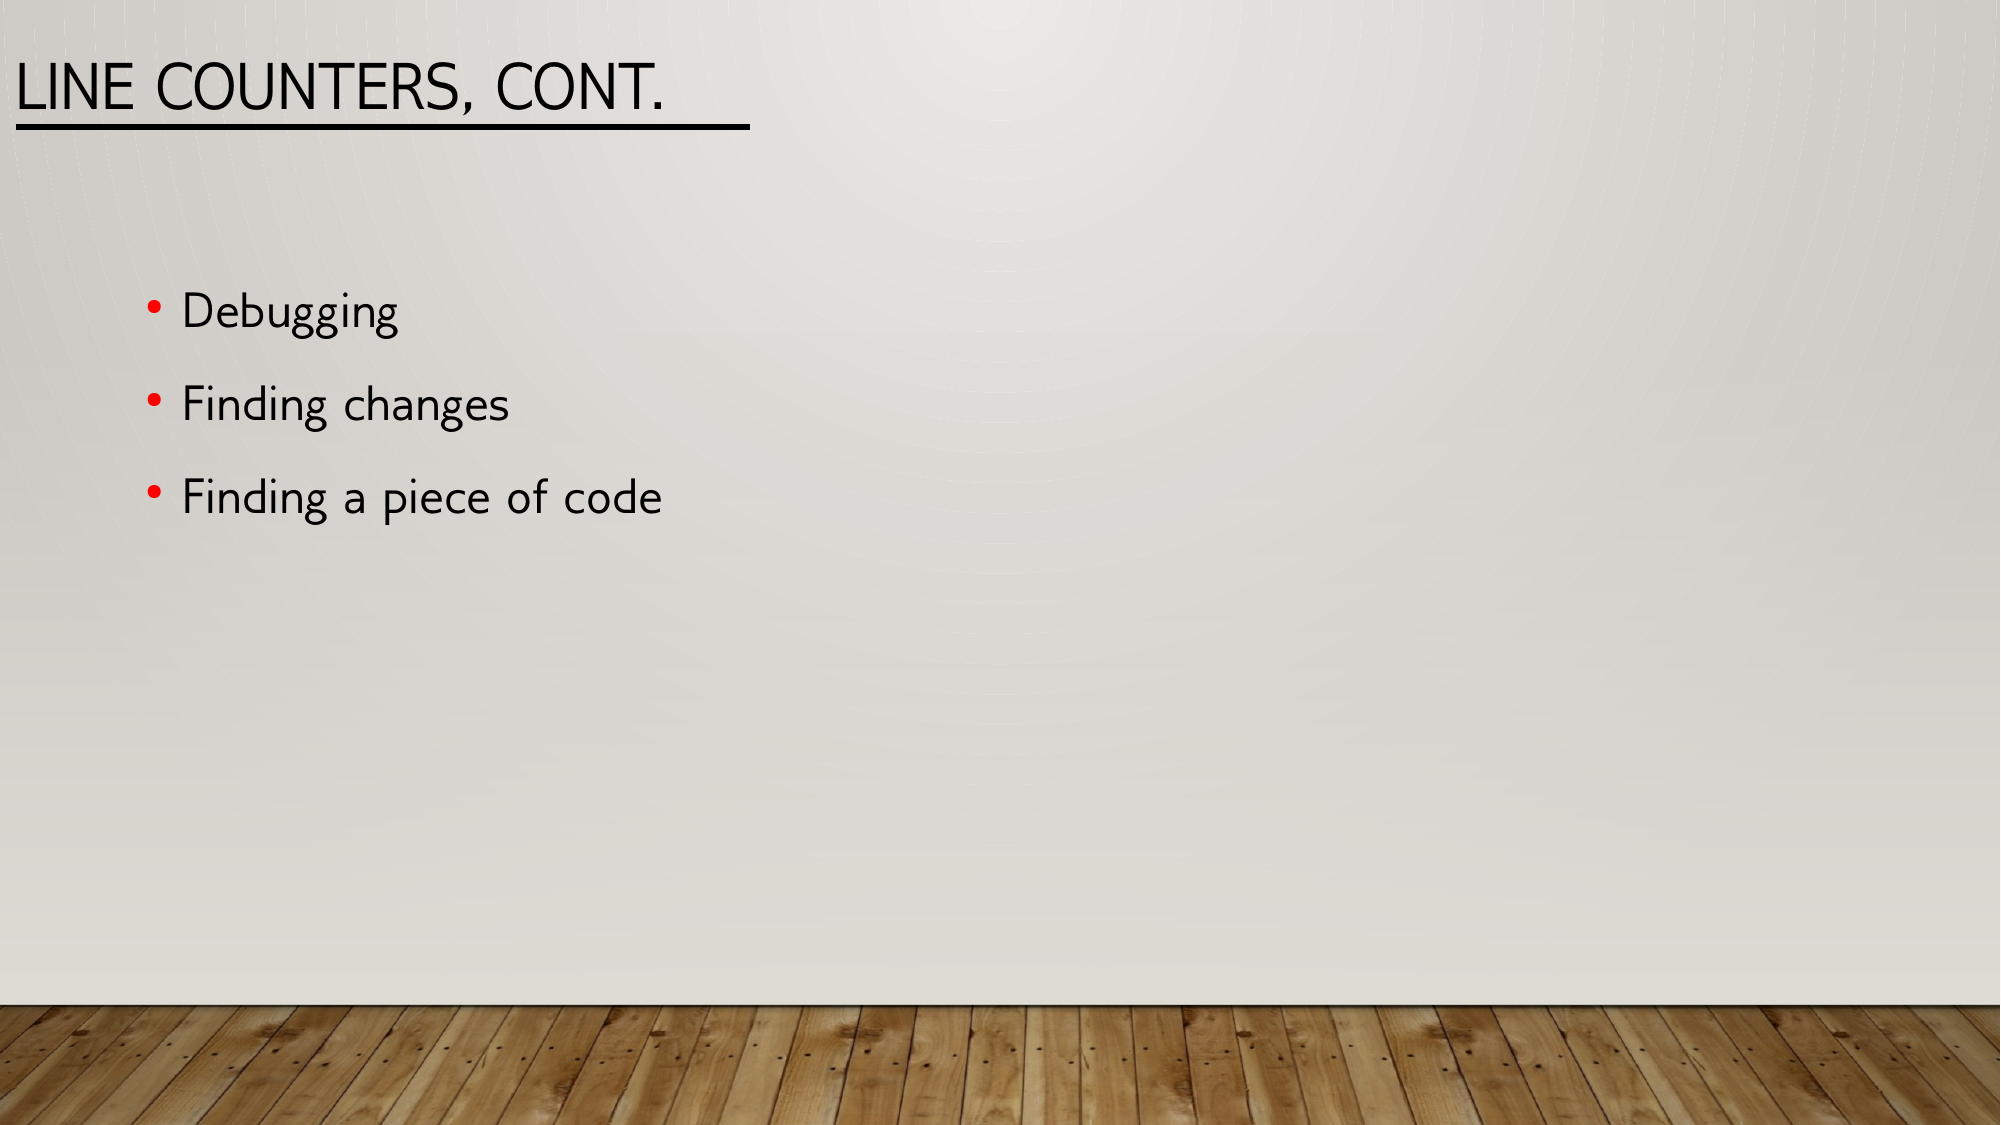

Line Counters, Cont.
Debugging
Finding changes
Finding a piece of code